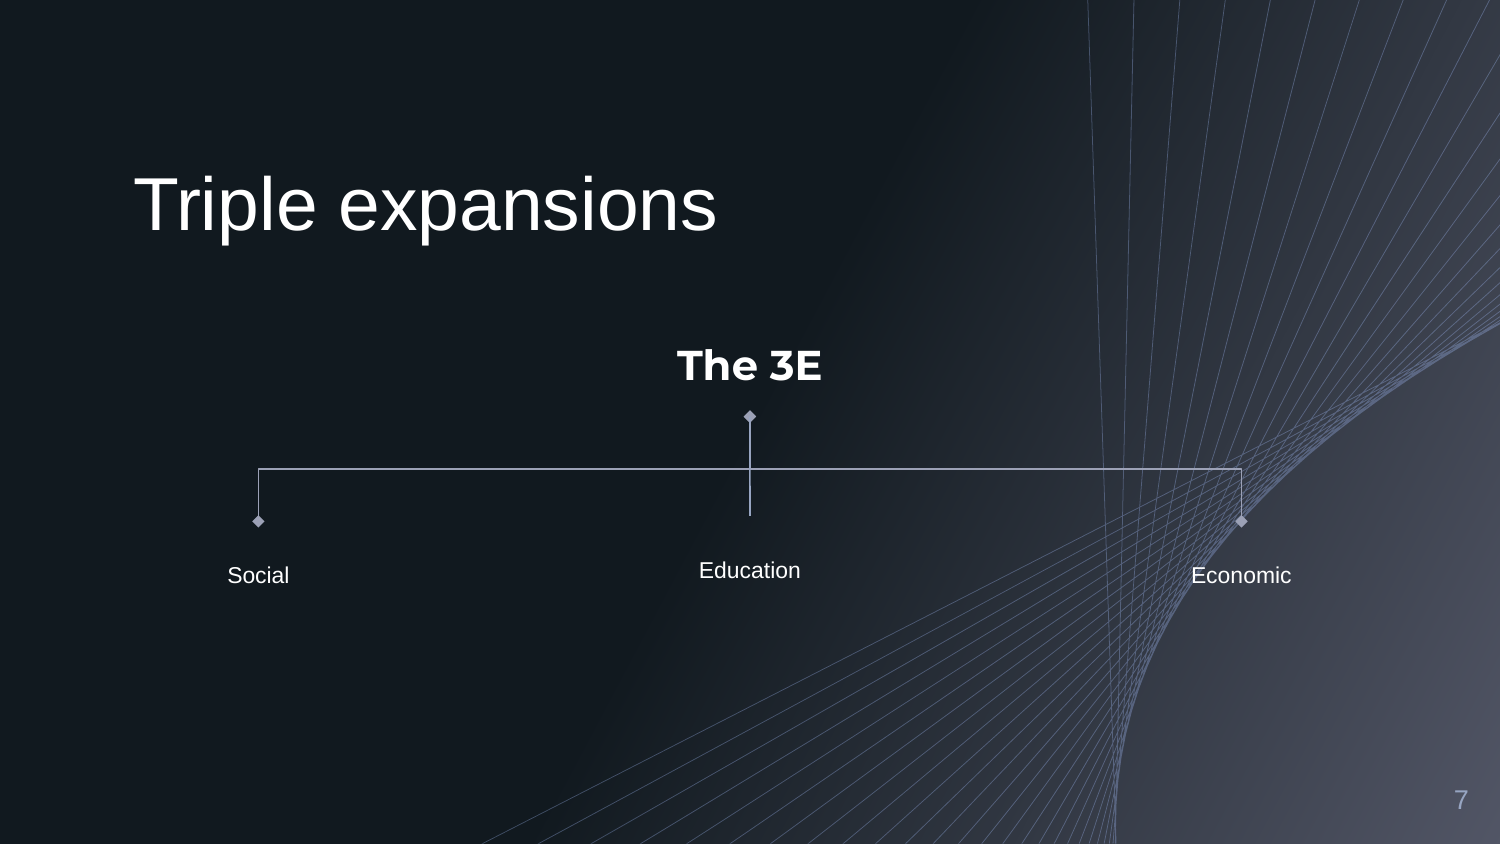

# Triple expansions
The 3E
Social
Economic
Education
7